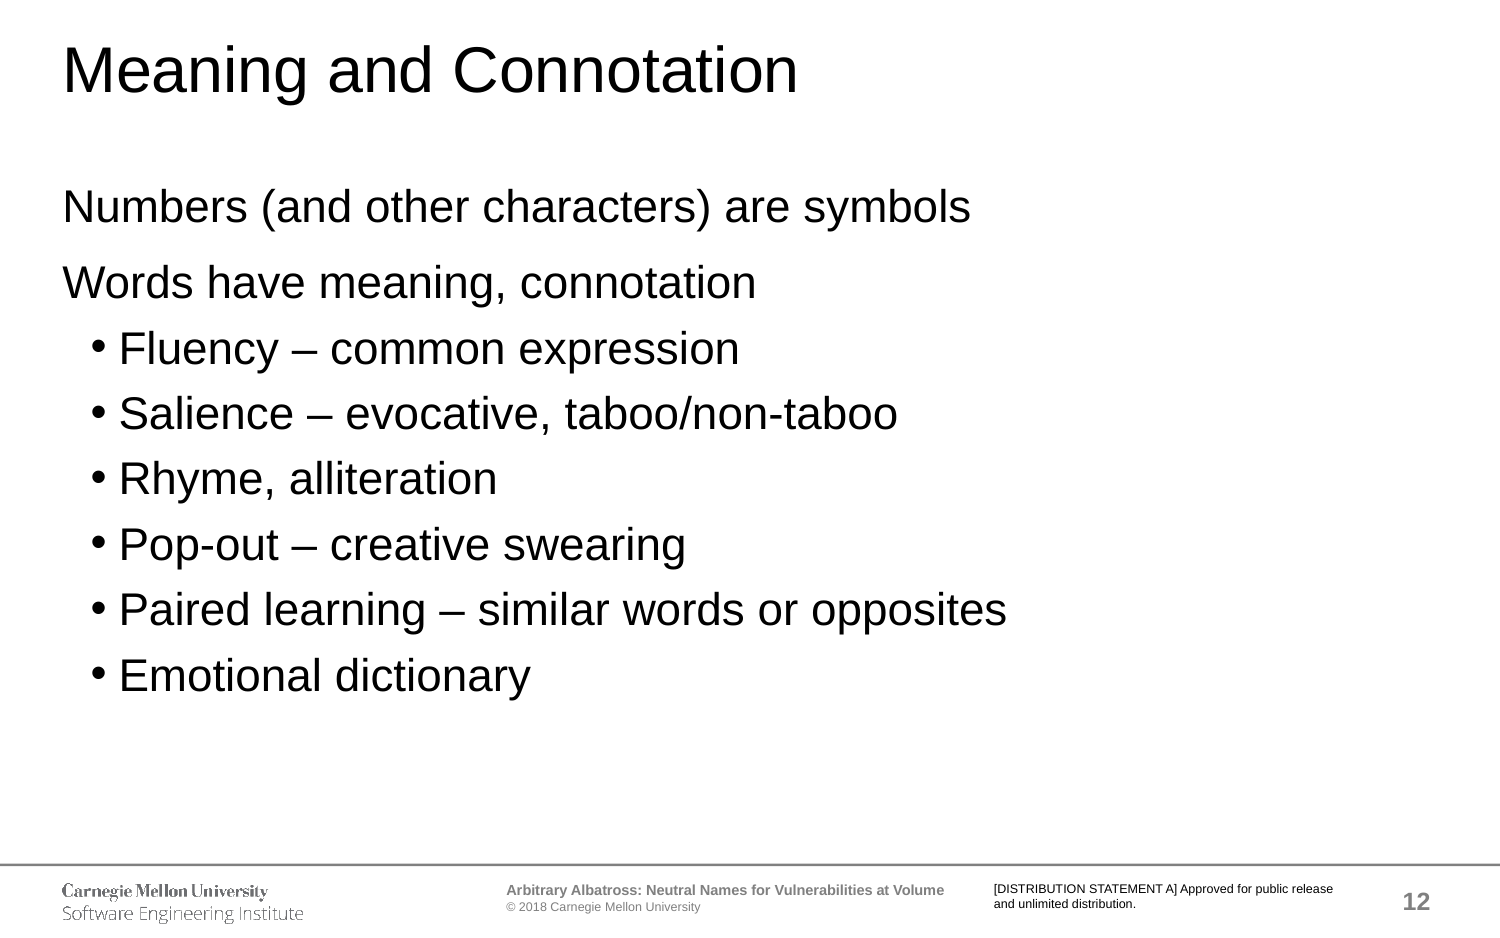

# Meaning and Connotation
Numbers (and other characters) are symbols
Words have meaning, connotation
Fluency – common expression
Salience – evocative, taboo/non-taboo
Rhyme, alliteration
Pop-out – creative swearing
Paired learning – similar words or opposites
Emotional dictionary